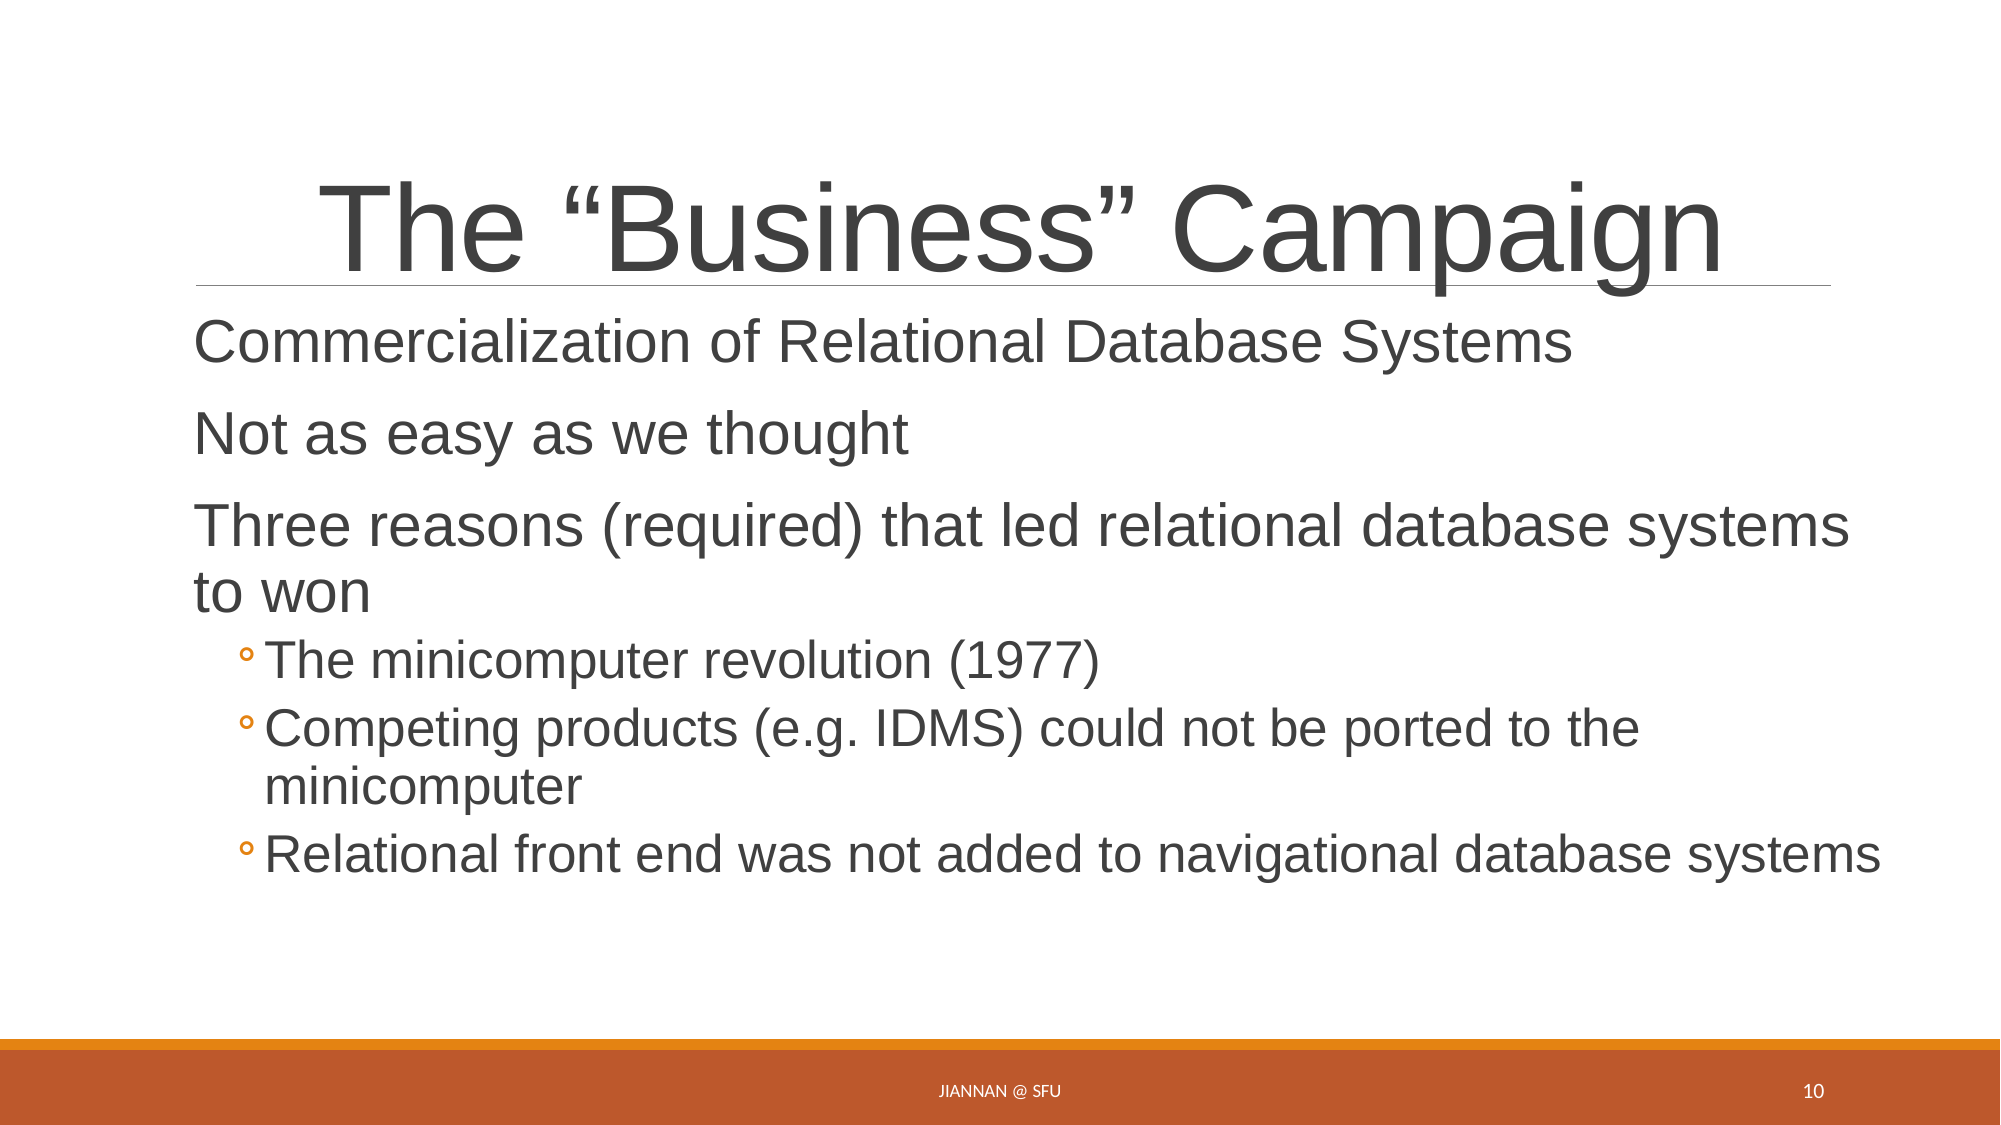

# The “Business” Campaign
Commercialization of Relational Database Systems
Not as easy as we thought
Three reasons (required) that led relational database systems to won
The minicomputer revolution (1977)
Competing products (e.g. IDMS) could not be ported to the minicomputer
Relational front end was not added to navigational database systems

Jiannan @ SFU
10